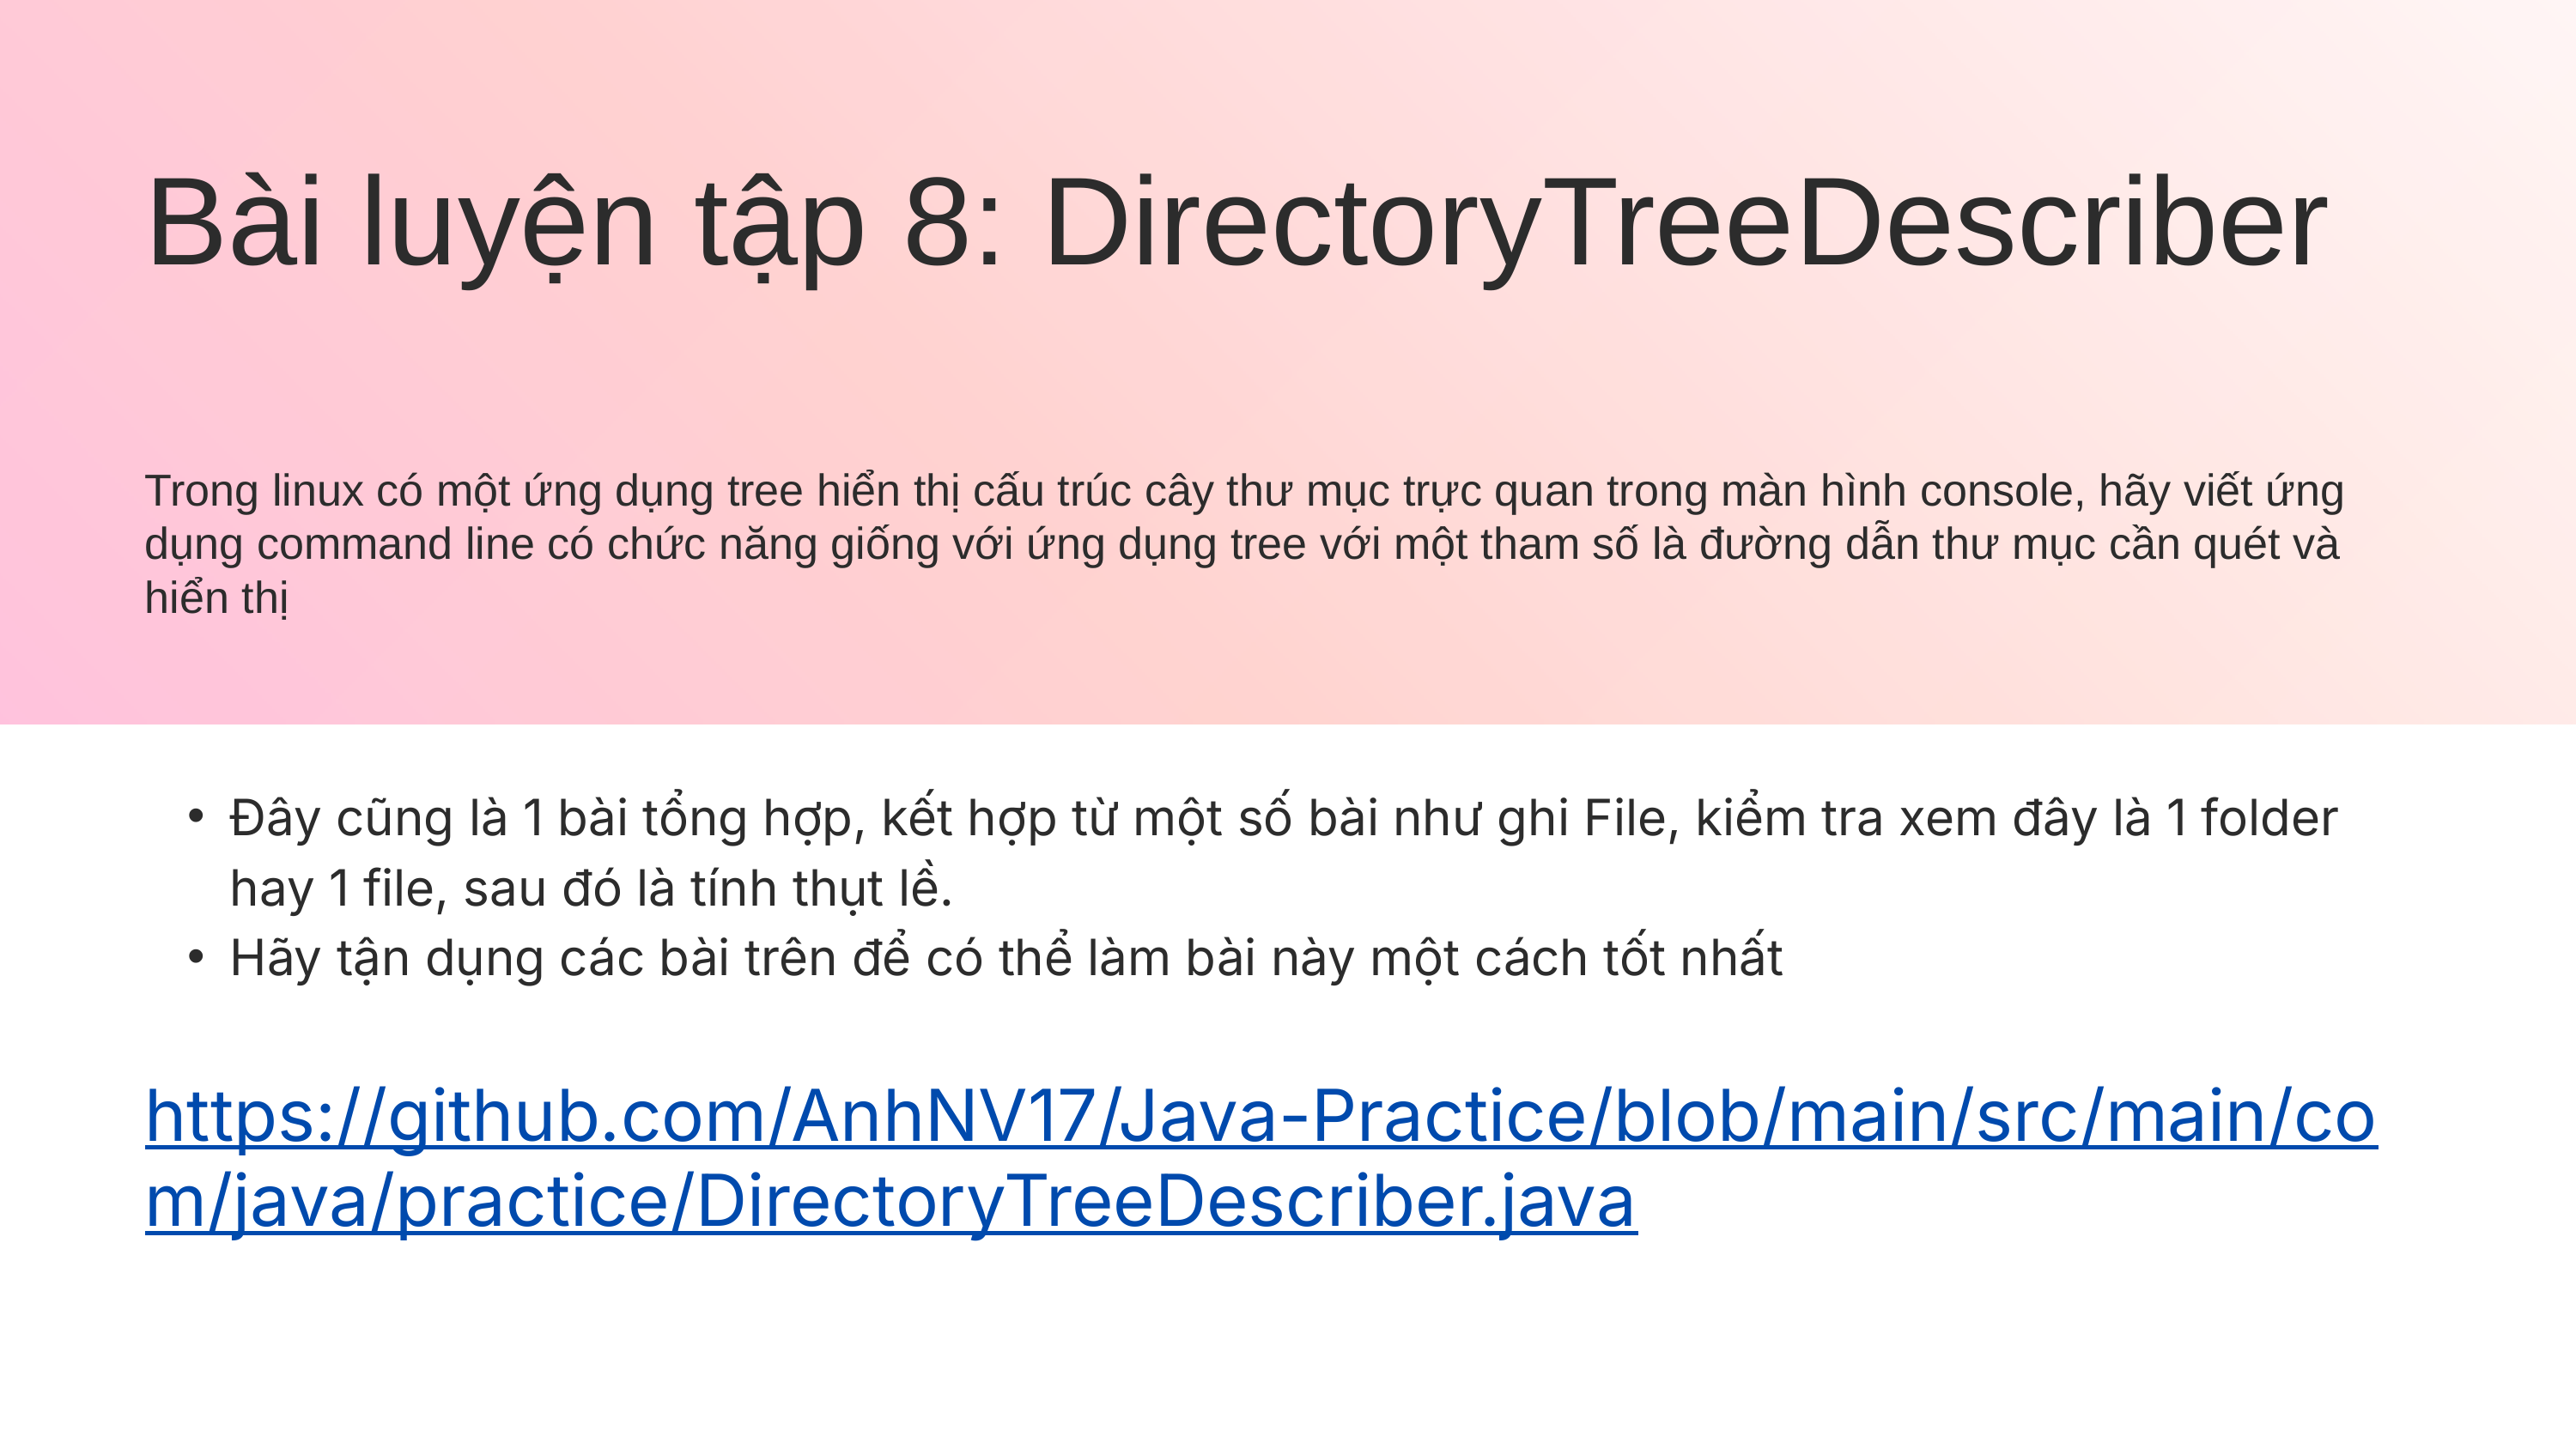

Bài luyện tập 8: DirectoryTreeDescriber
Trong linux có một ứng dụng tree hiển thị cấu trúc cây thư mục trực quan trong màn hình console, hãy viết ứng dụng command line có chức năng giống với ứng dụng tree với một tham số là đường dẫn thư mục cần quét và hiển thị

Đây cũng là 1 bài tổng hợp, kết hợp từ một số bài như ghi File, kiểm tra xem đây là 1 folder hay 1 file, sau đó là tính thụt lề.
Hãy tận dụng các bài trên để có thể làm bài này một cách tốt nhất

https://github.com/AnhNV17/Java-Practice/blob/main/src/main/com/java/practice/DirectoryTreeDescriber.java